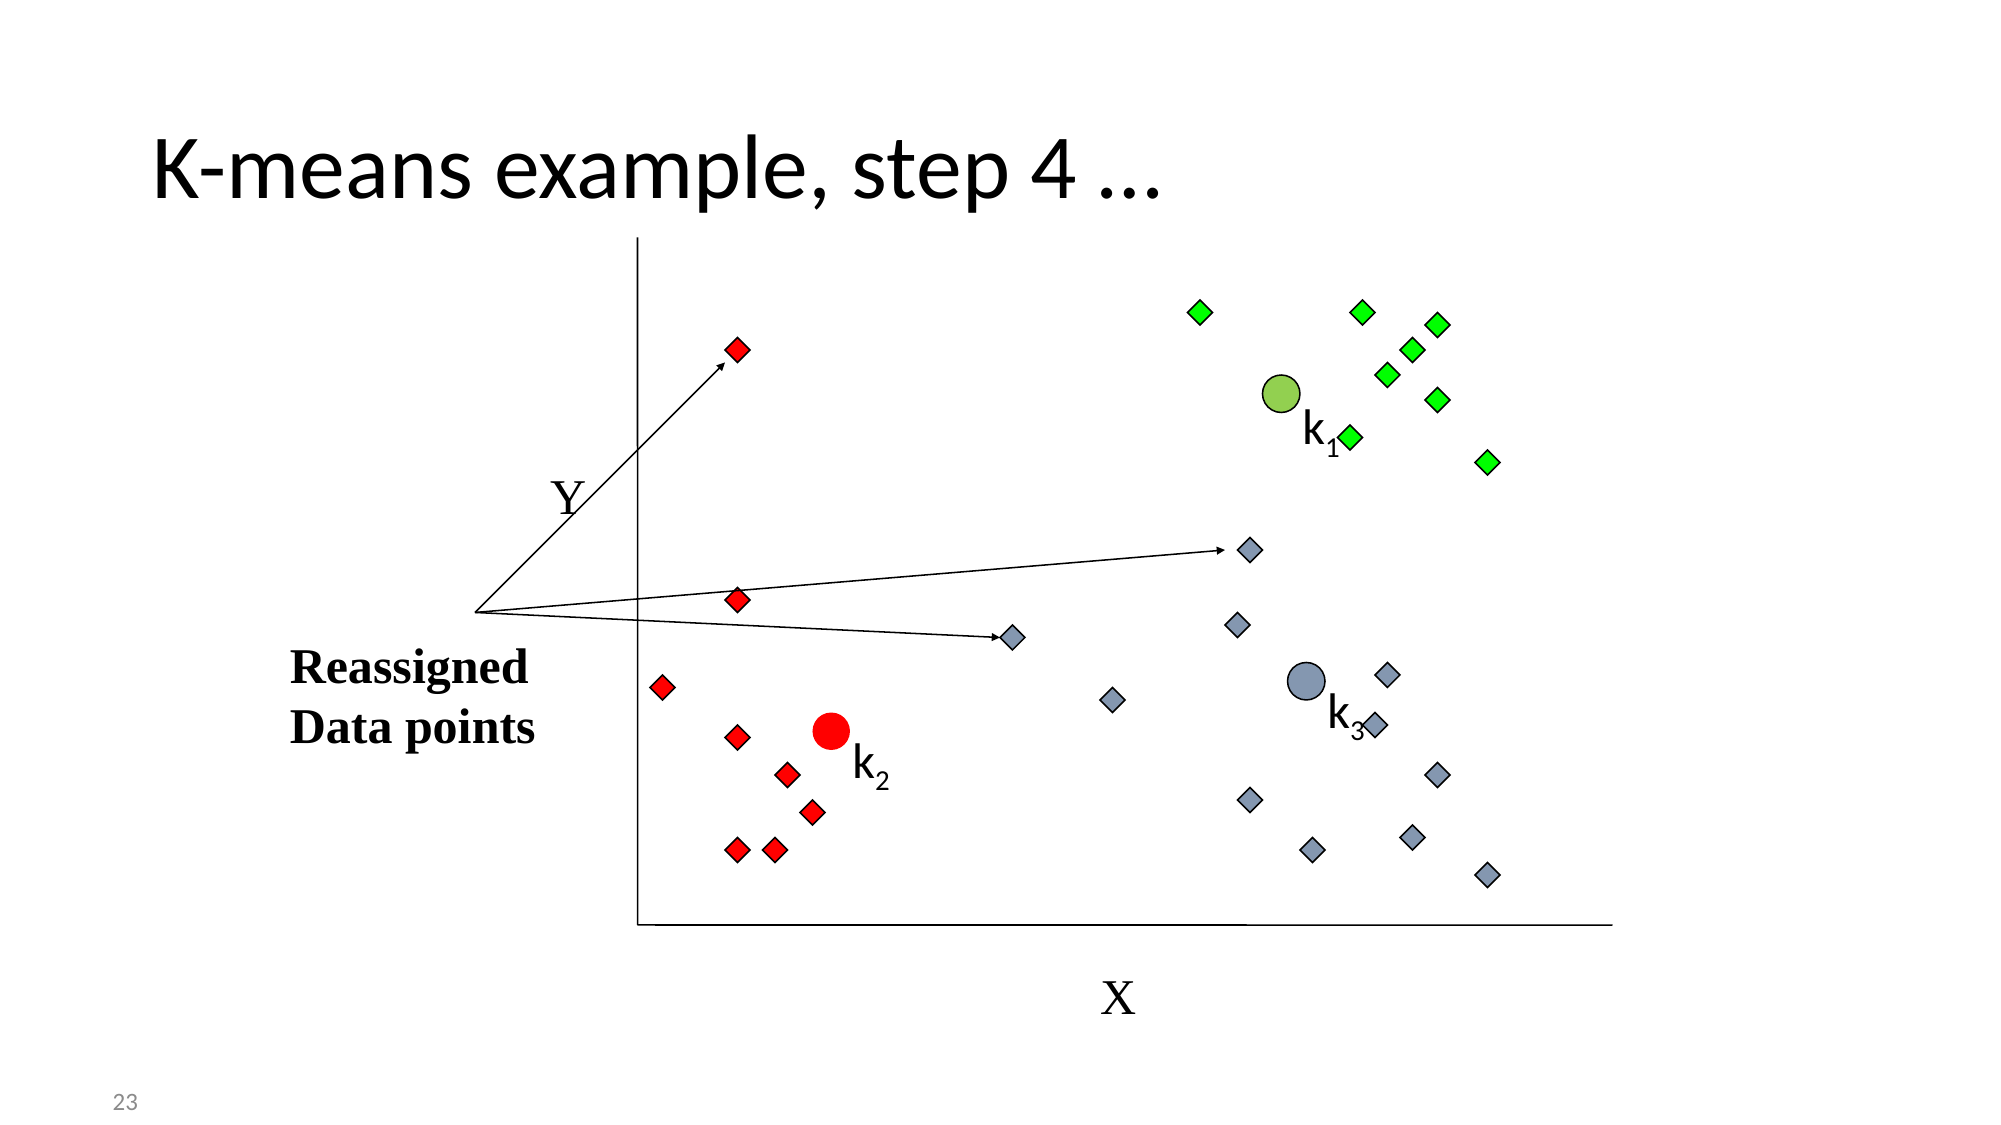

# K-means example, step 4 …

Y
X

k1

Reassigned Data points

k3

k2

23